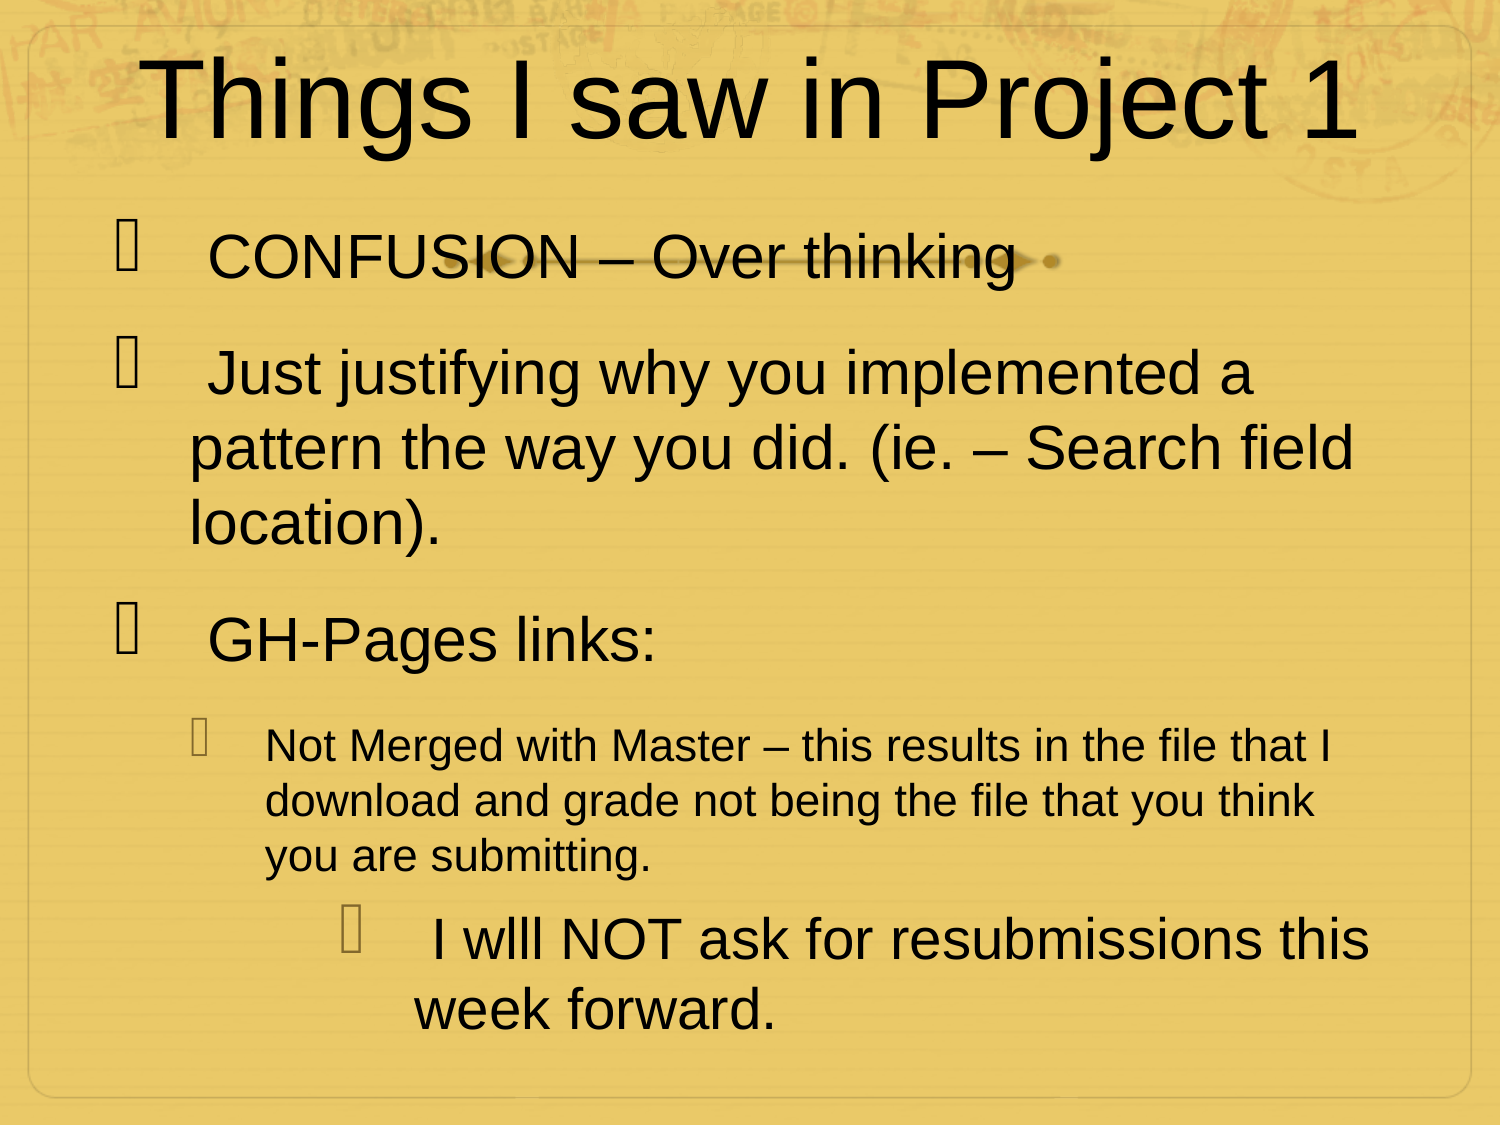

# Things I saw in Project 1
 CONFUSION – Over thinking
 Just justifying why you implemented a pattern the way you did. (ie. – Search field location).
 GH-Pages links:
Not Merged with Master – this results in the file that I download and grade not being the file that you think you are submitting.
 I wlll NOT ask for resubmissions this week forward.